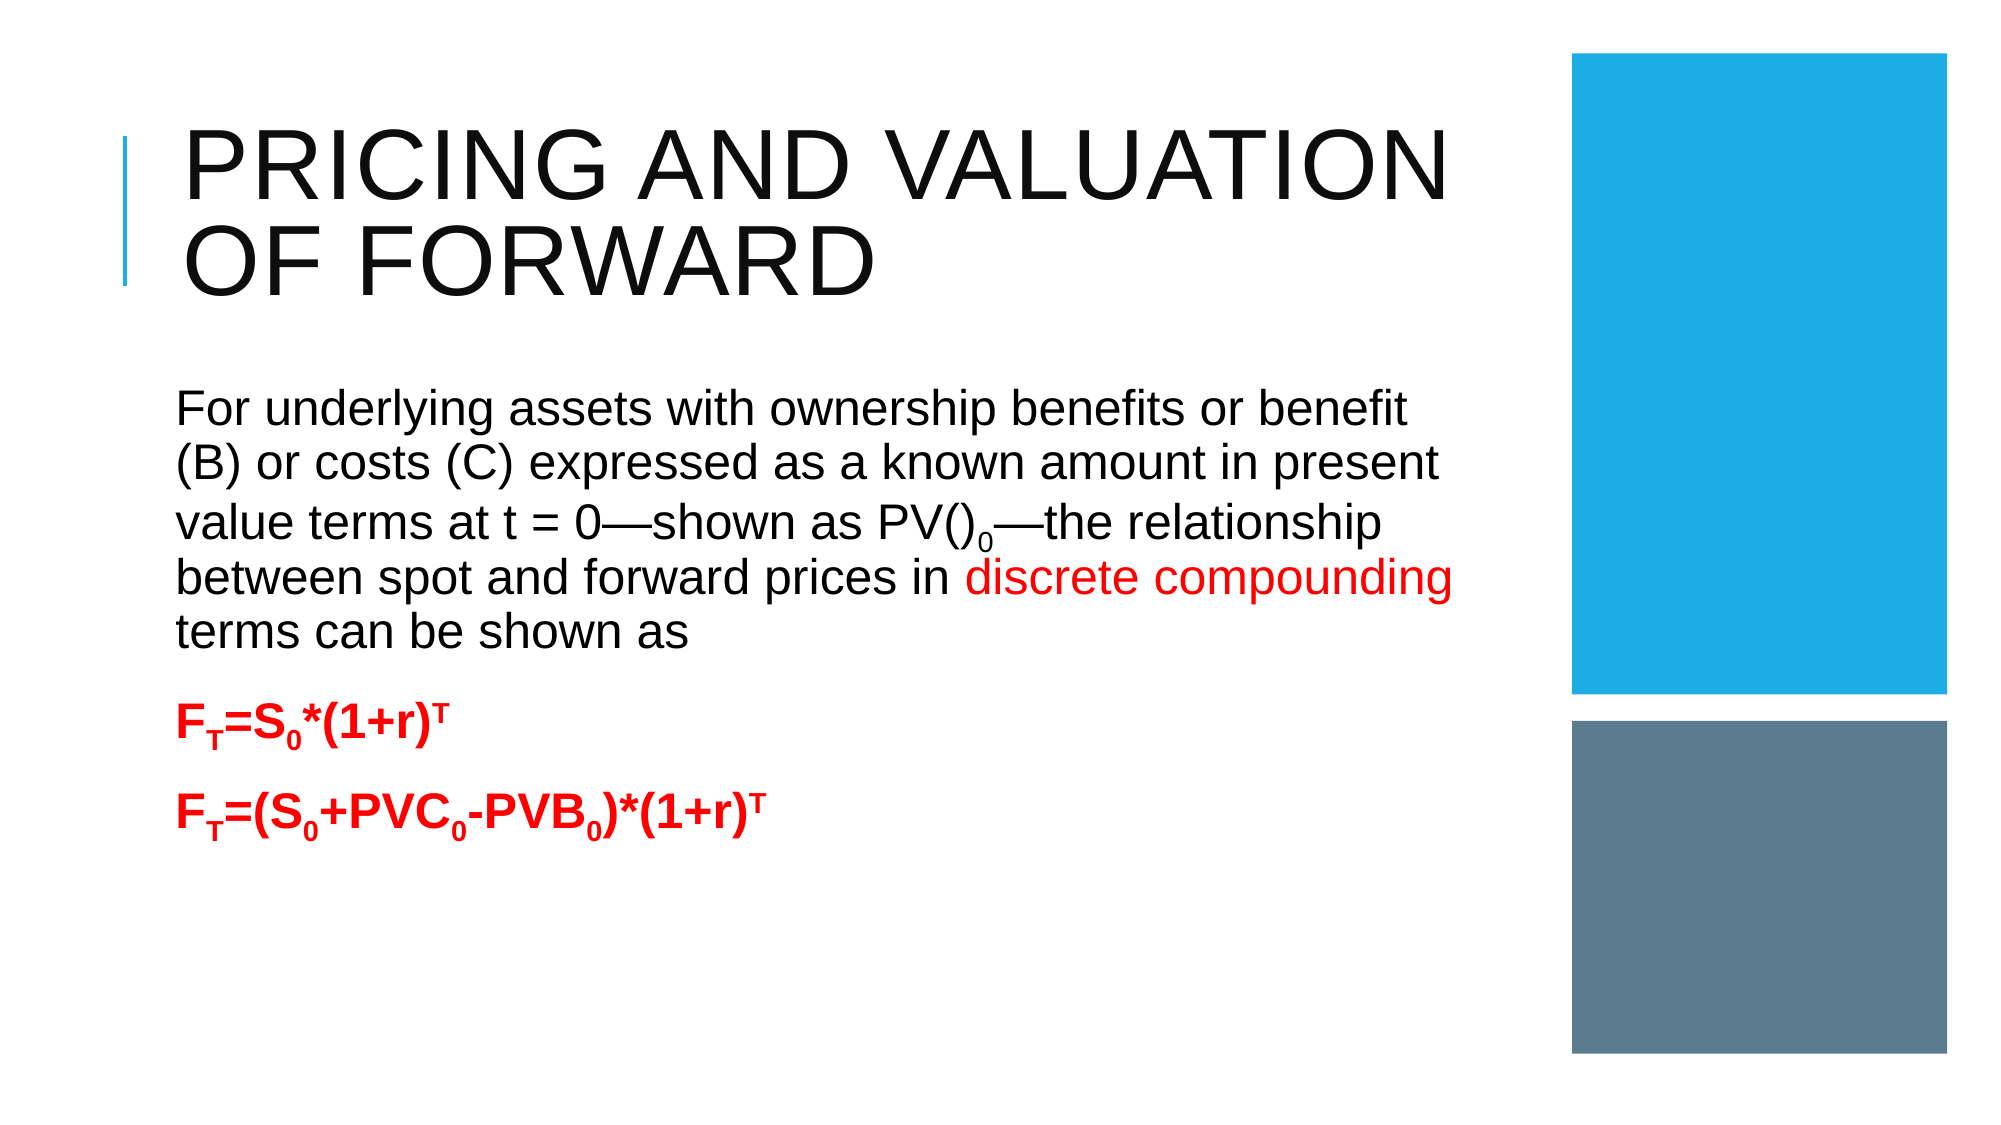

# Pricing and valuation of forward
For underlying assets with ownership benefits or benefit (B) or costs (C) expressed as a known amount in present value terms at t = 0—shown as PV()0—the relationship between spot and forward prices in discrete compounding terms can be shown as
FT=S0*(1+r)T
FT=(S0+PVC0-PVB0)*(1+r)T